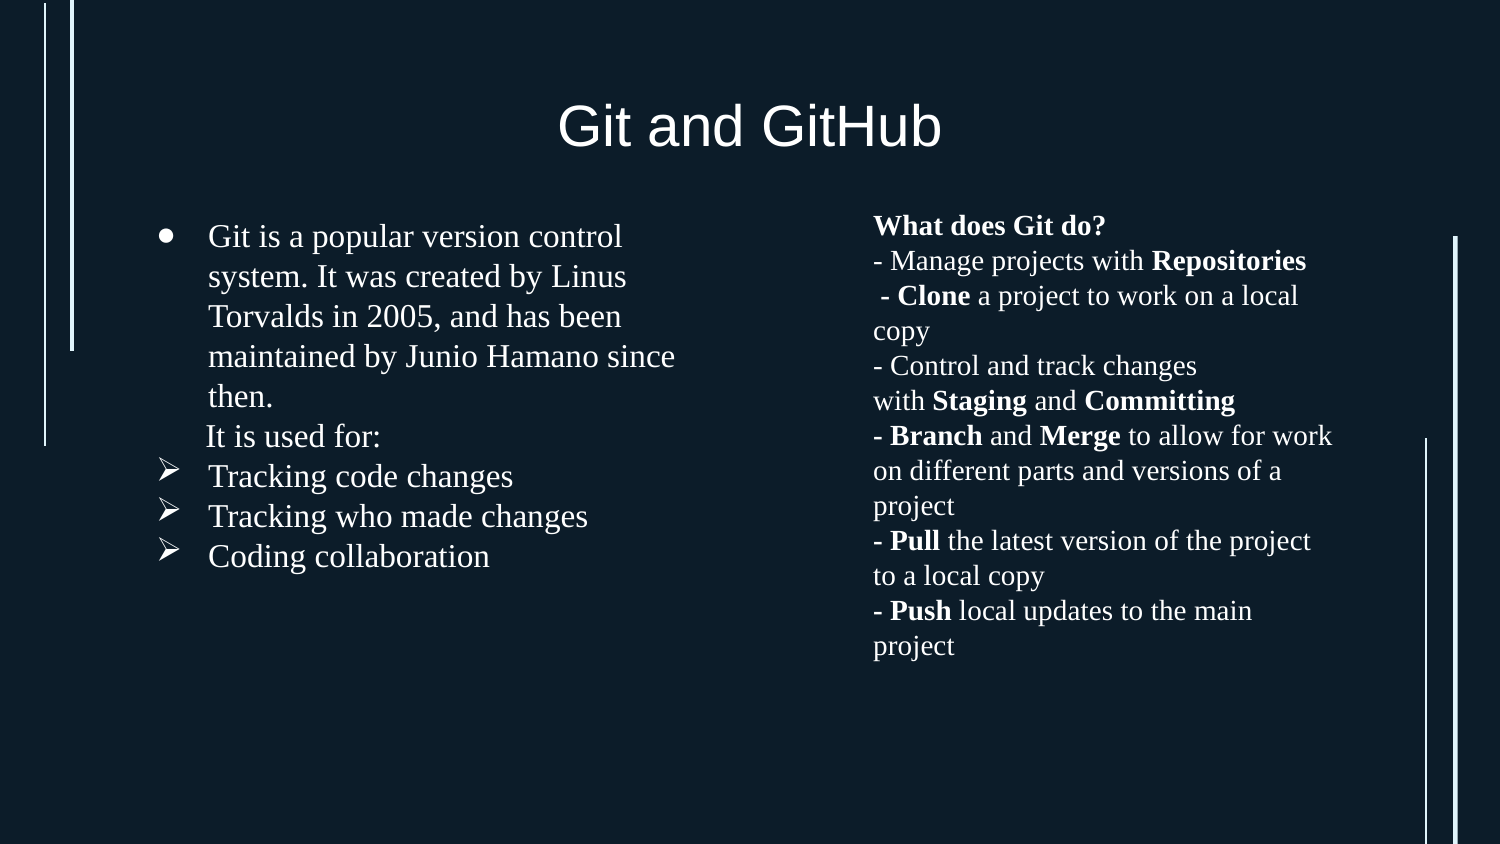

# Git and GitHub
Git is a popular version control system. It was created by Linus Torvalds in 2005, and has been maintained by Junio Hamano since then.
      It is used for:
Tracking code changes
Tracking who made changes
Coding collaboration

What does Git do?
- Manage projects with Repositories
 - Clone a project to work on a local copy
- Control and track changes with Staging and Committing
- Branch and Merge to allow for work on different parts and versions of a project
- Pull the latest version of the project to a local copy
- Push local updates to the main project